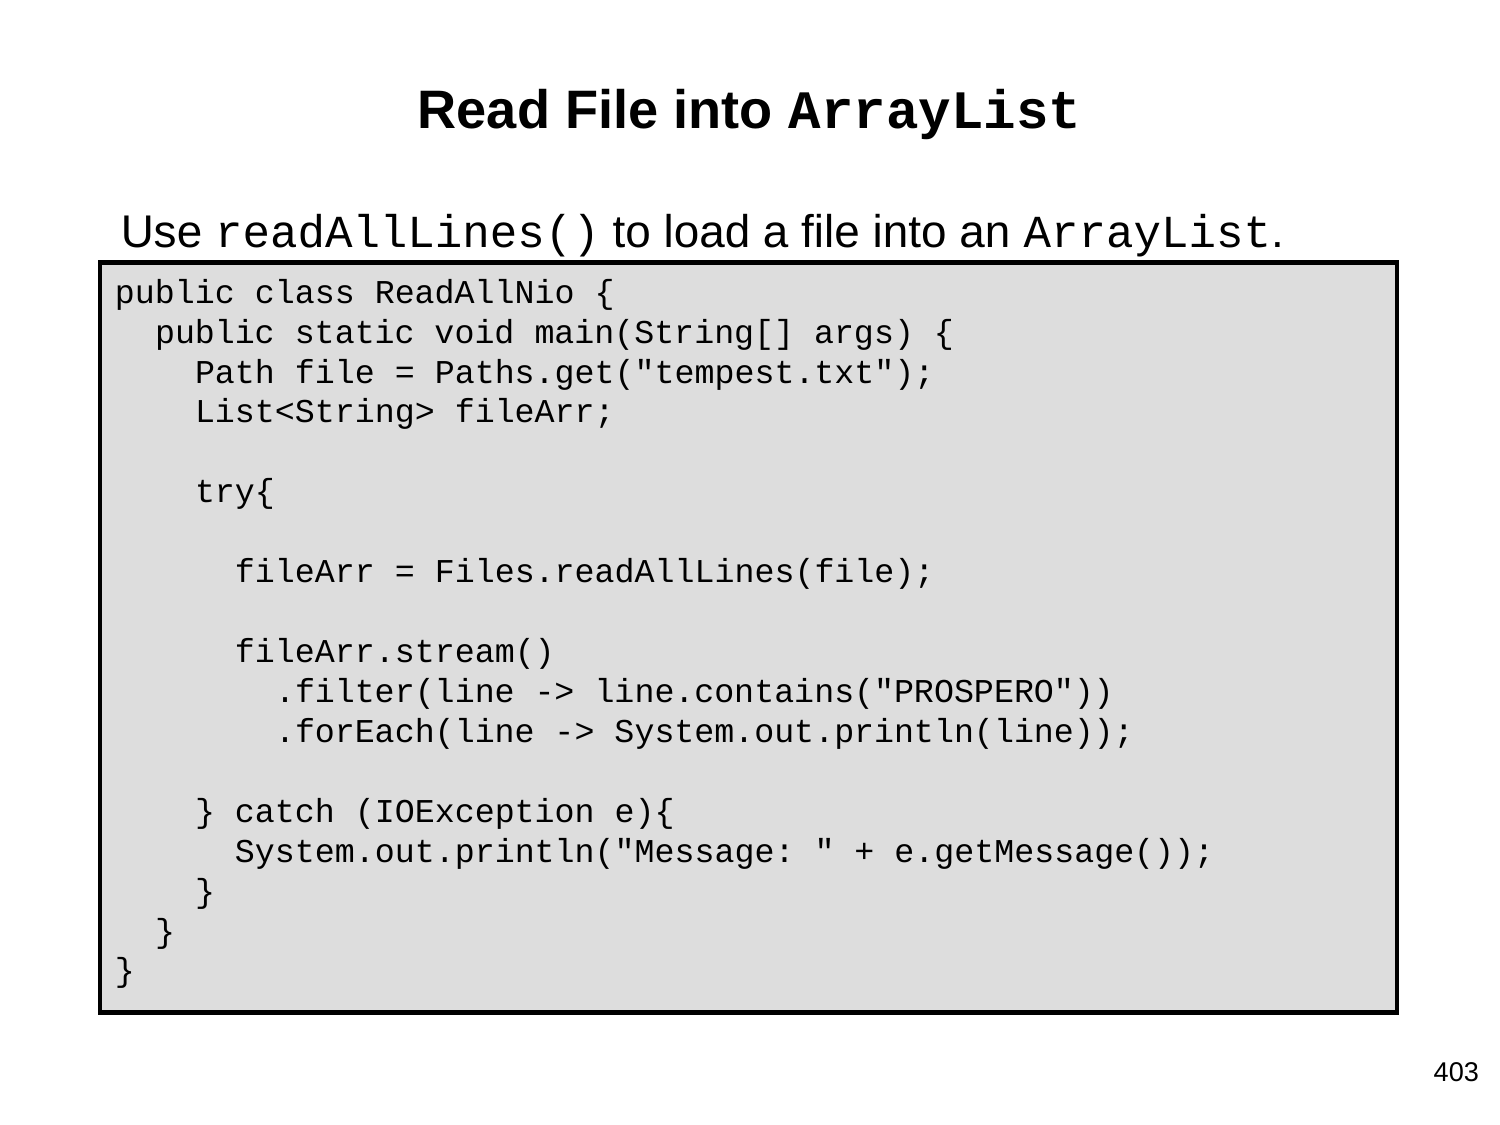

# Read File into ArrayList
Use readAllLines() to load a file into an ArrayList.

public class ReadAllNio {
  public static void main(String[] args) {
    Path file = Paths.get("tempest.txt");
    List<String> fileArr;

    try{

      fileArr = Files.readAllLines(file);

      fileArr.stream()
        .filter(line -> line.contains("PROSPERO"))
        .forEach(line -> System.out.println(line));

    } catch (IOException e){
      System.out.println("Message: " + e.getMessage());
    }
  }
}
403